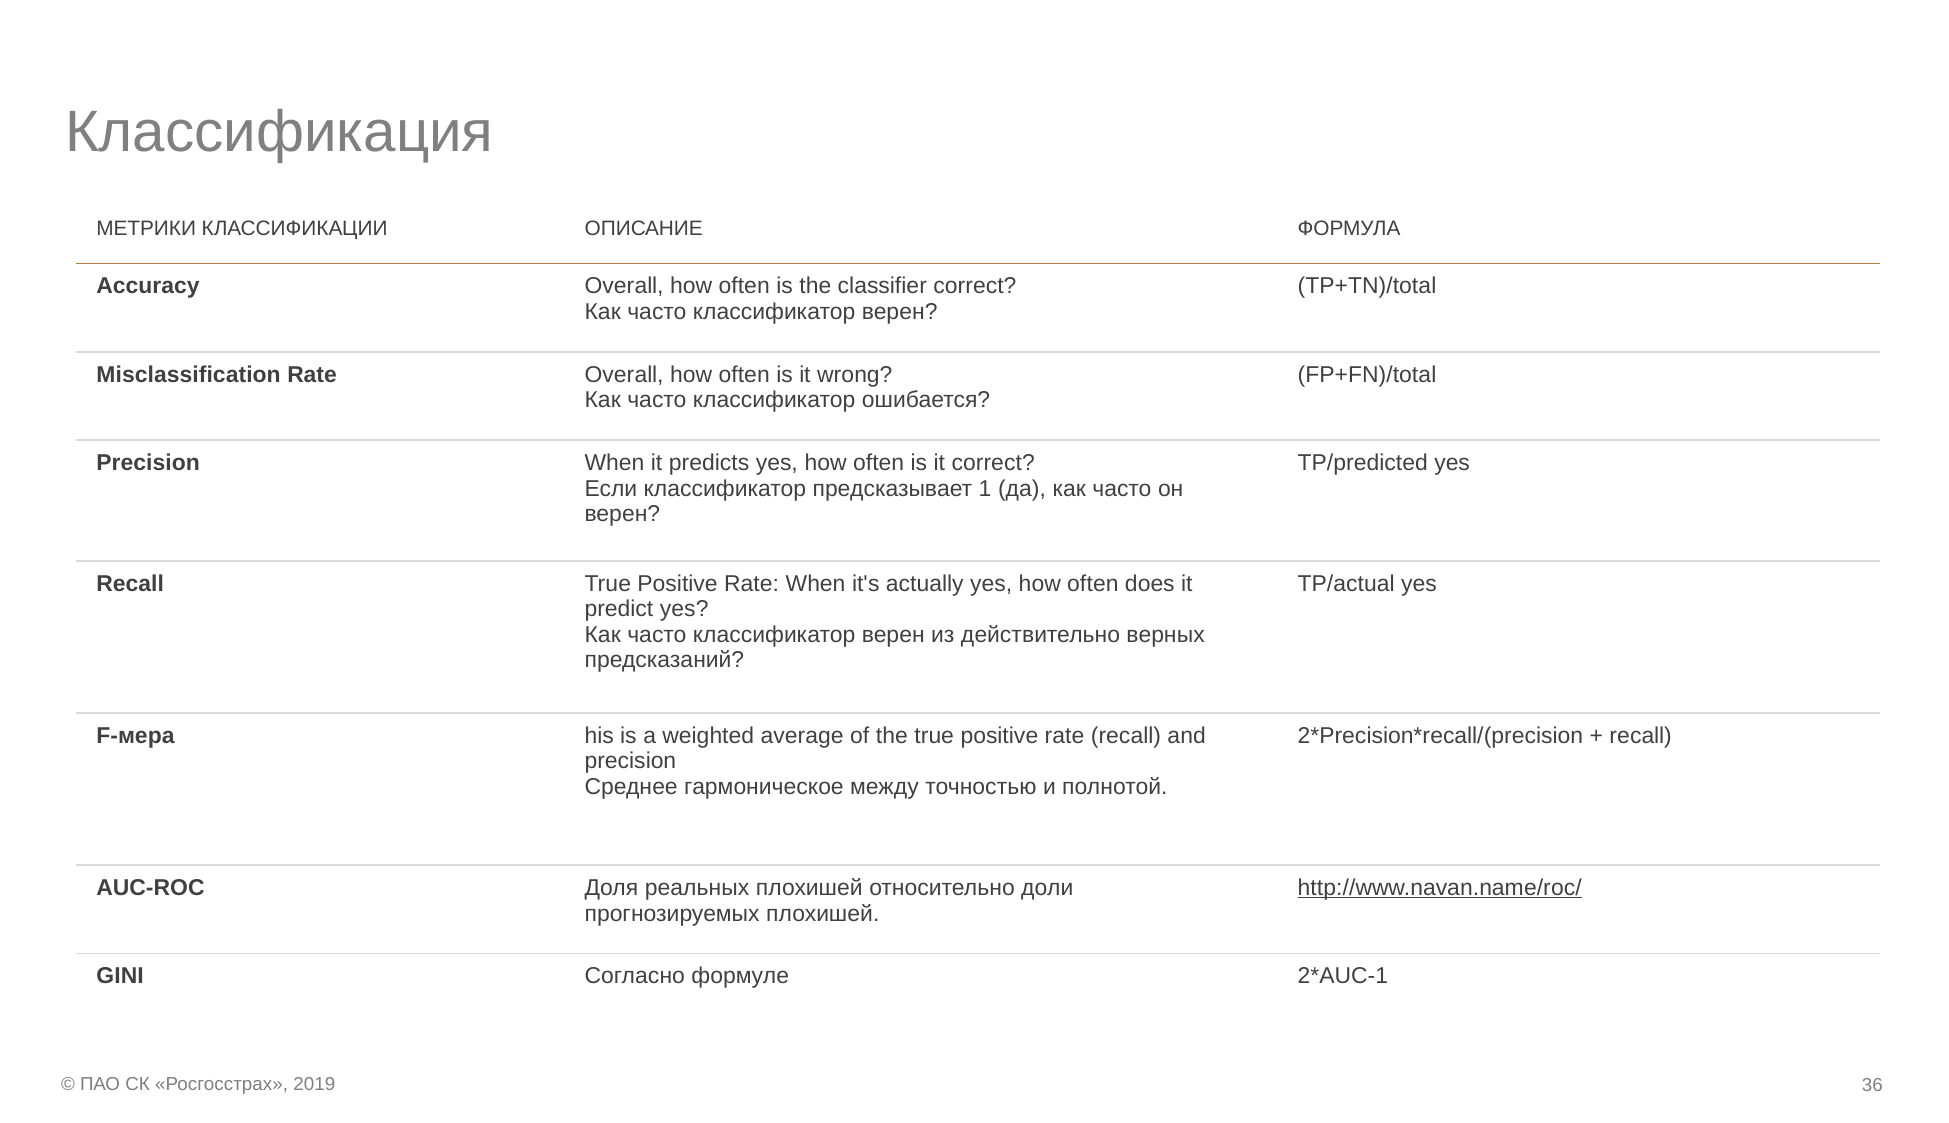

# Классификация
| МЕТРИКИ КЛАССИФИКАЦИИ | ОПИСАНИЕ | ФОРМУЛА |
| --- | --- | --- |
| Accuracy | Overall, how often is the classifier correct? Как часто классификатор верен? | (TP+TN)/total |
| Misclassification Rate | Overall, how often is it wrong? Как часто классификатор ошибается? | (FP+FN)/total |
| Precision | When it predicts yes, how often is it correct? Если классификатор предсказывает 1 (да), как часто он верен? | TP/predicted yes |
| Recall | True Positive Rate: When it's actually yes, how often does it predict yes? Как часто классификатор верен из действительно верных предсказаний? | TP/actual yes |
| F-мера | his is a weighted average of the true positive rate (recall) and precision Среднее гармоническое между точностью и полнотой. | 2\*Precision\*recall/(precision + recall) |
| AUC-ROC | Доля реальных плохишей относительно доли прогнозируемых плохишей. | http://www.navan.name/roc/ |
| GINI | Согласно формуле | 2\*AUC-1 |